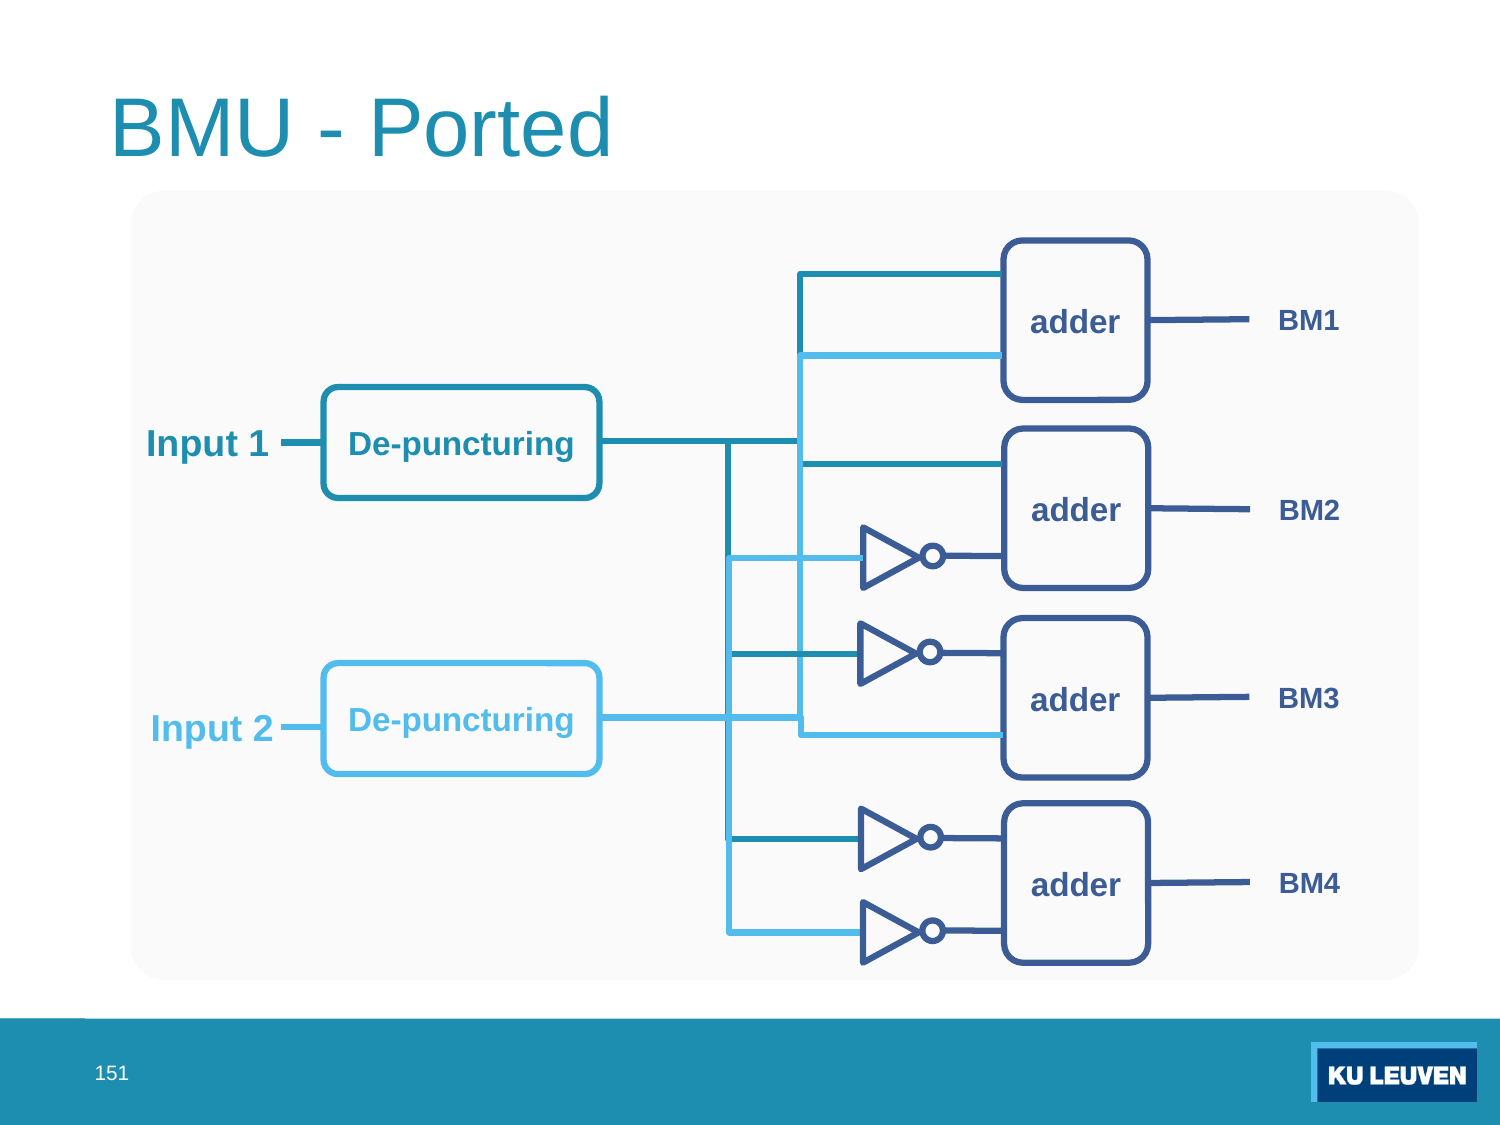

# BMU - Ported

adder
BM1
De-puncturing
Input 1
adder
BM2

adder

De-puncturing
BM3
Input 2
adder

BM4

151